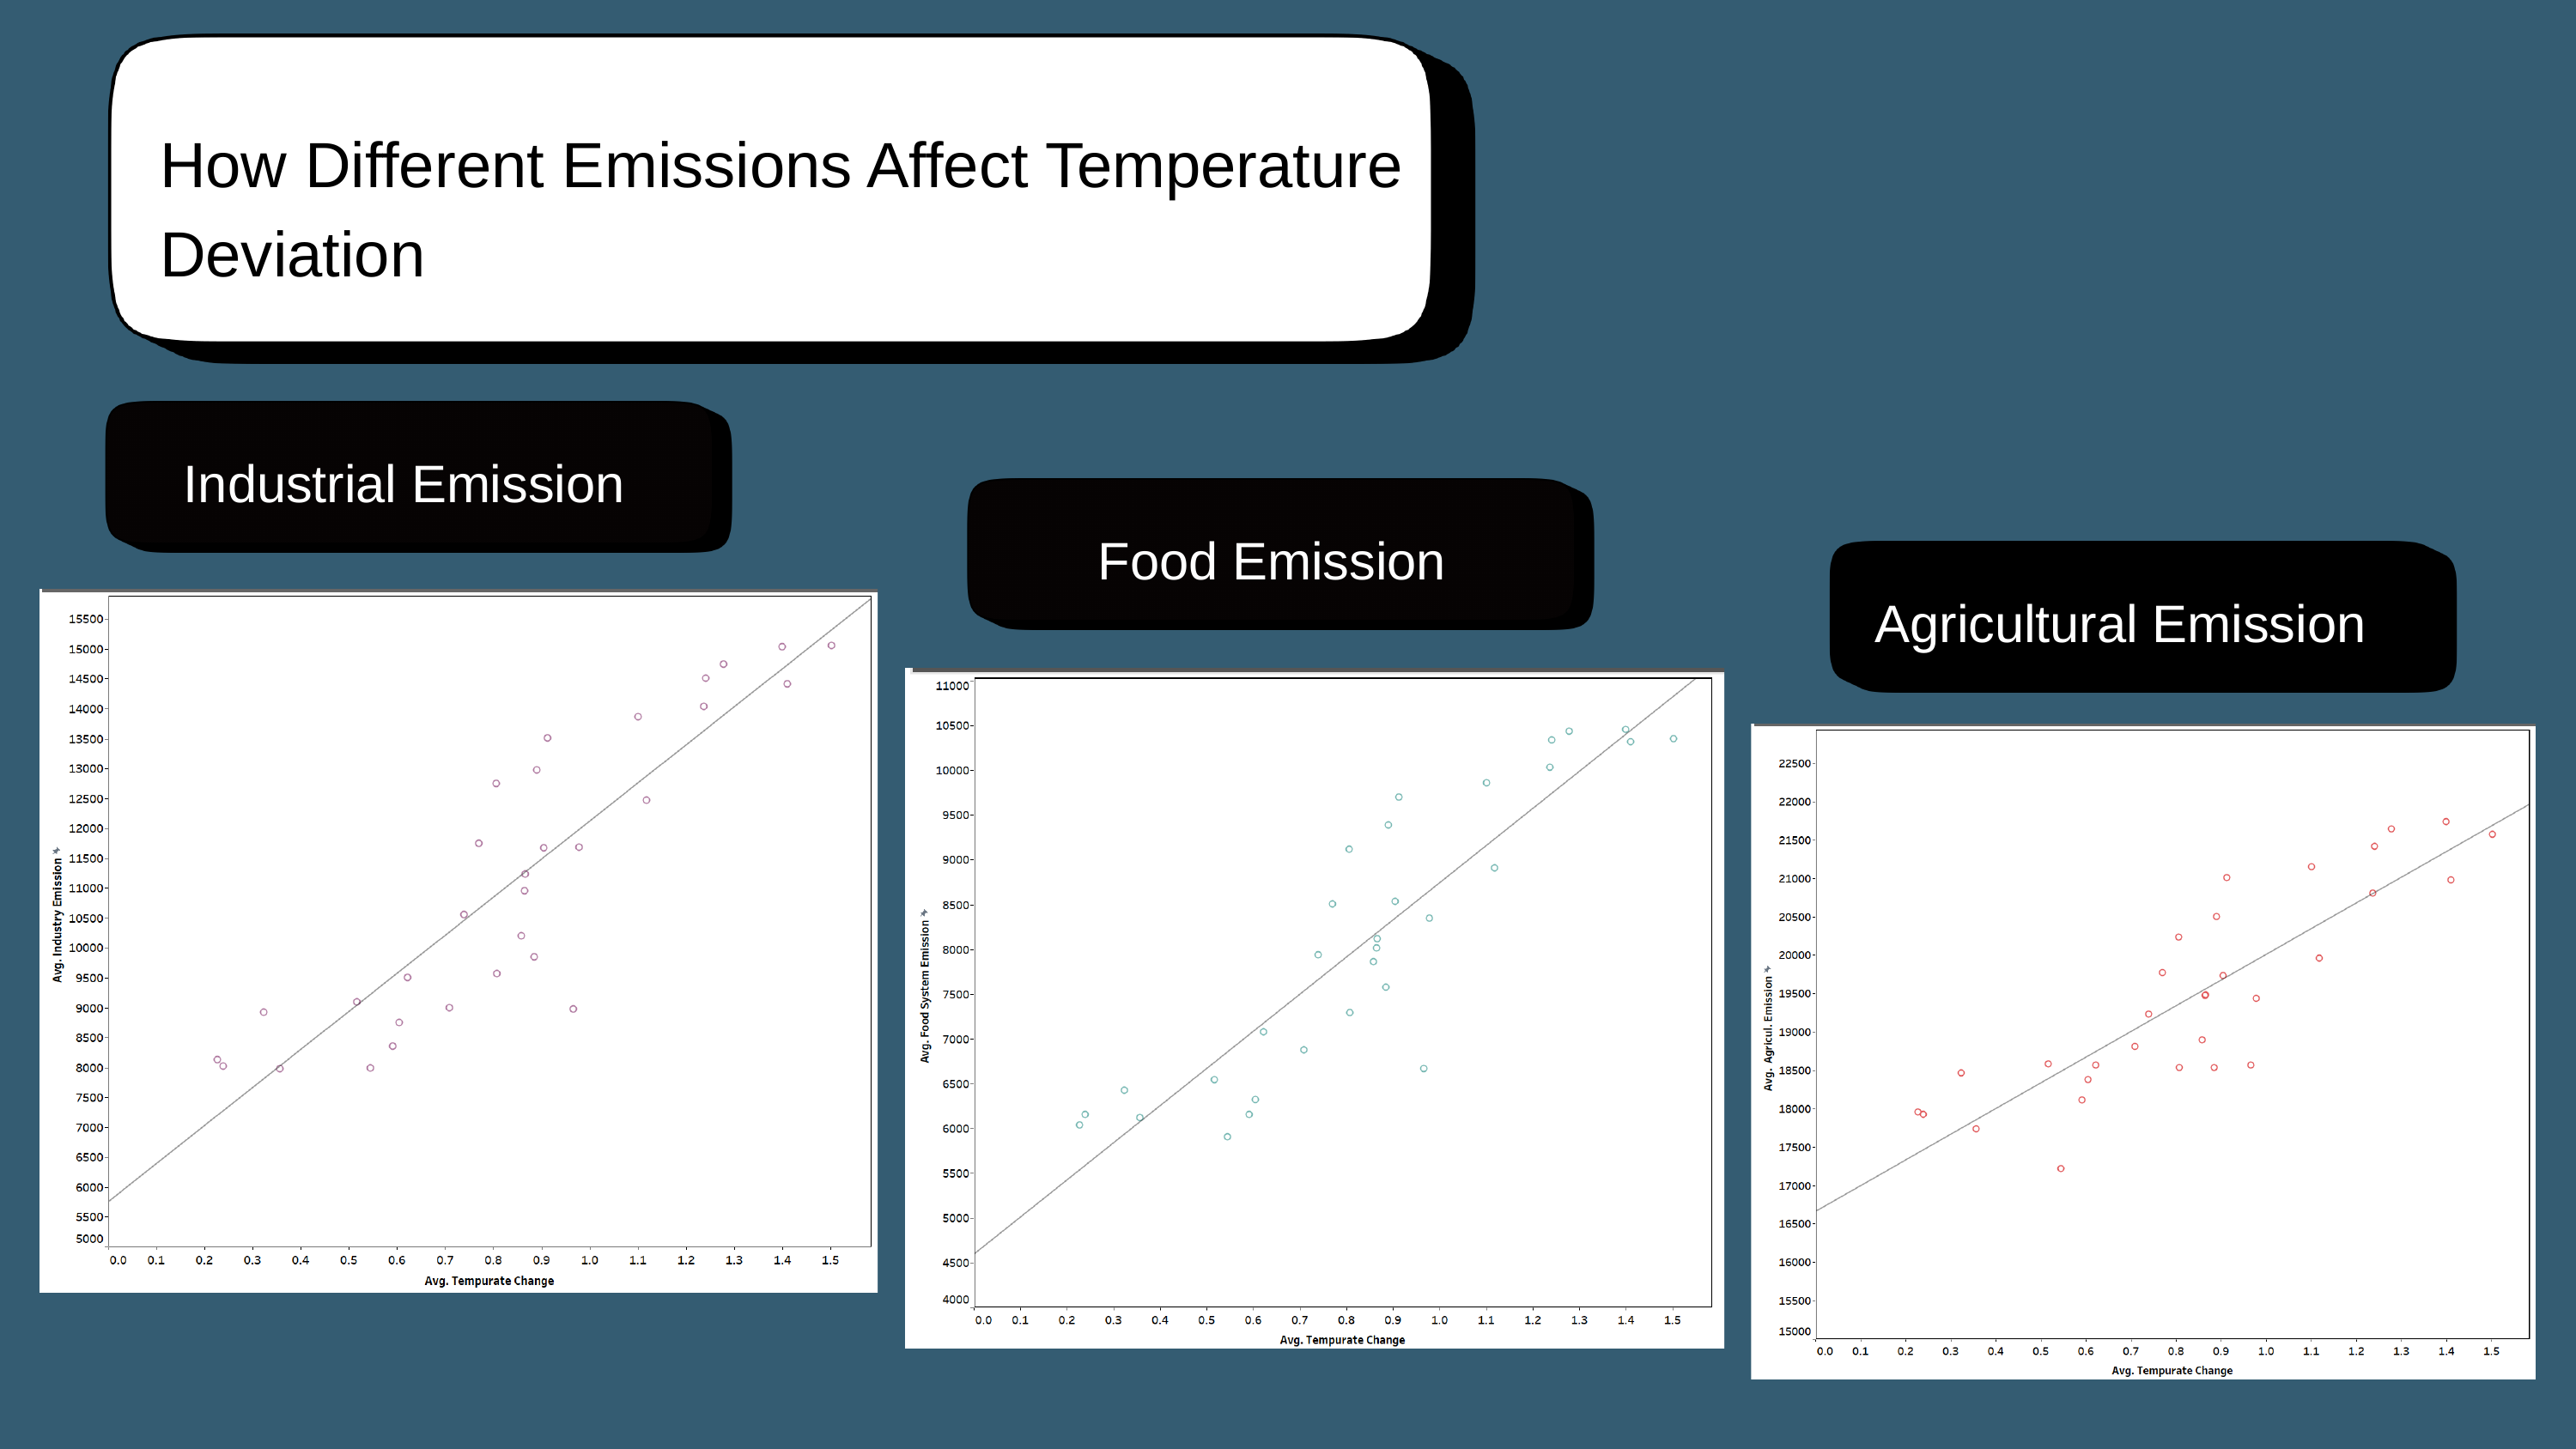

How Different Emissions Affect Temperature Deviation

Industrial Emission

Food Emission

Agricultural Emission